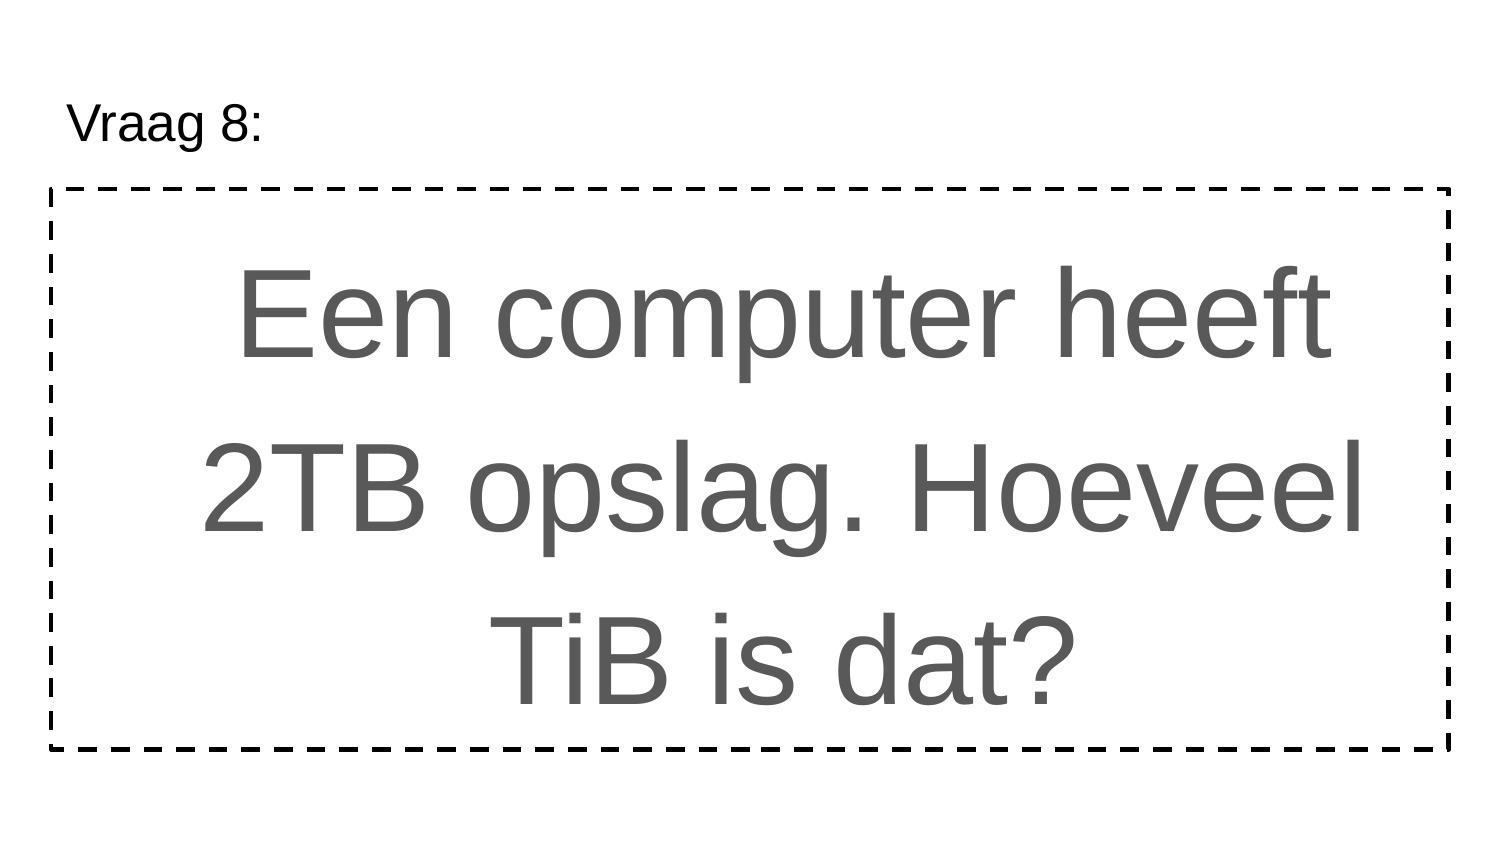

# Vraag 8:
Een computer heeft 2TB opslag. Hoeveel TiB is dat?